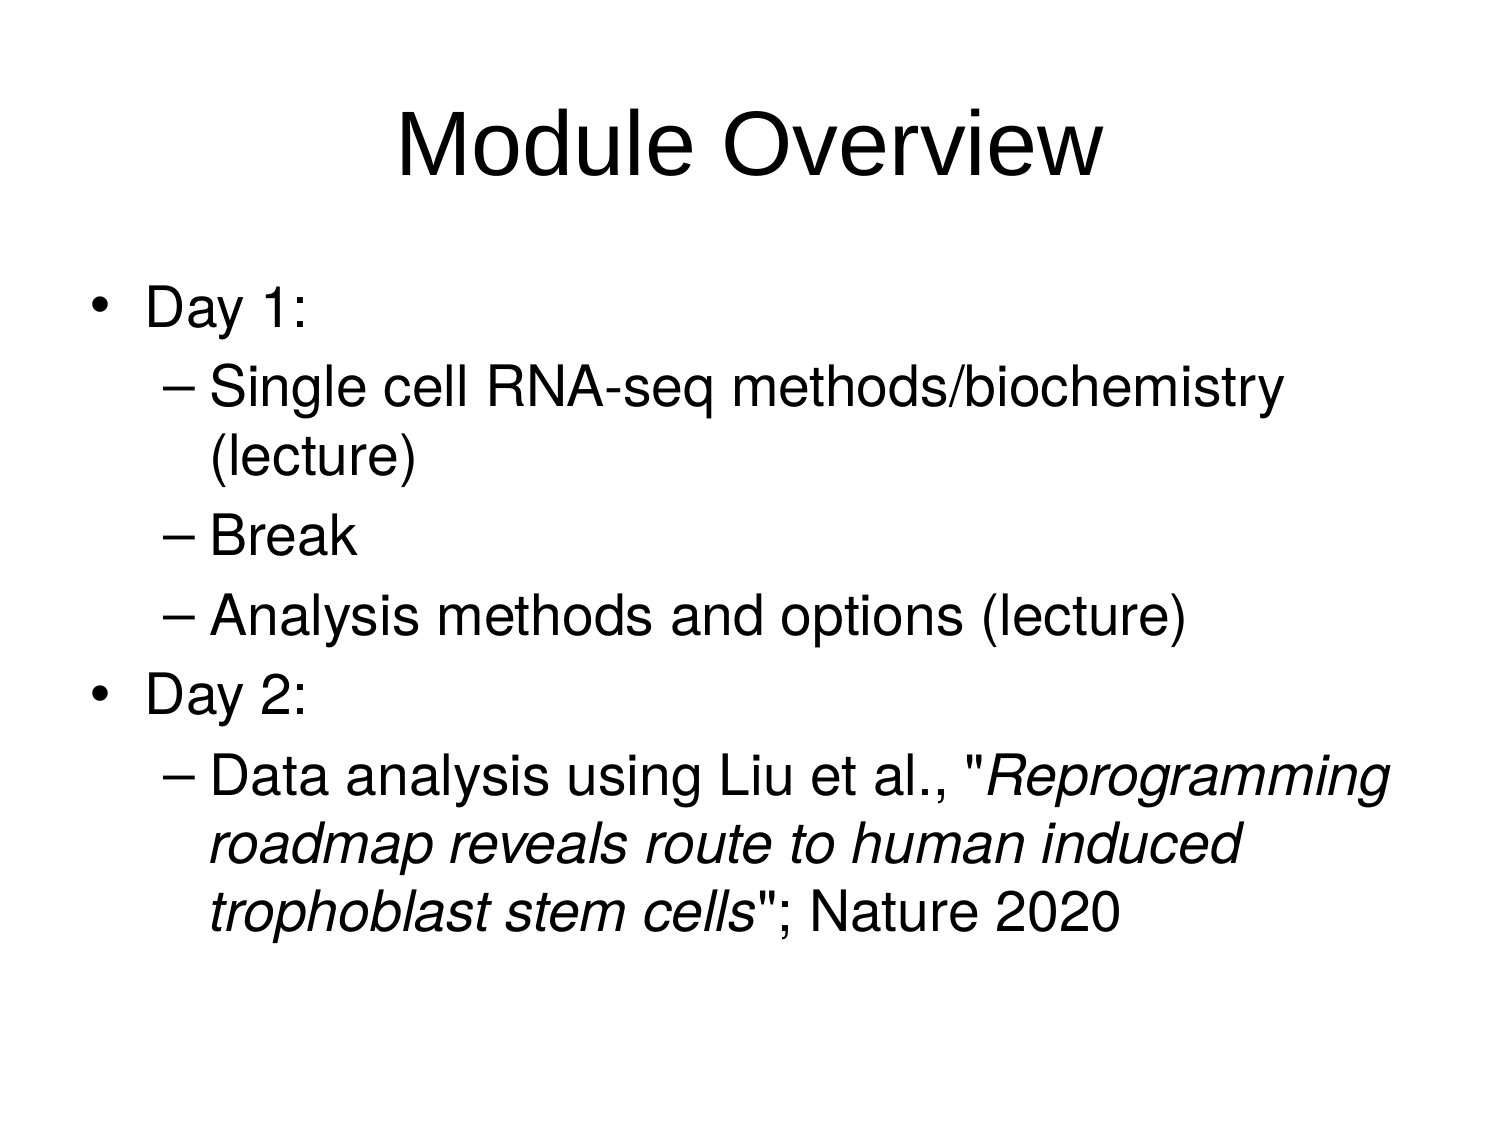

# Module Overview
Day 1:
Single cell RNA-seq methods/biochemistry (lecture)
Break
Analysis methods and options (lecture)
Day 2:
Data analysis using Liu et al., "Reprogramming roadmap reveals route to human induced trophoblast stem cells"; Nature 2020